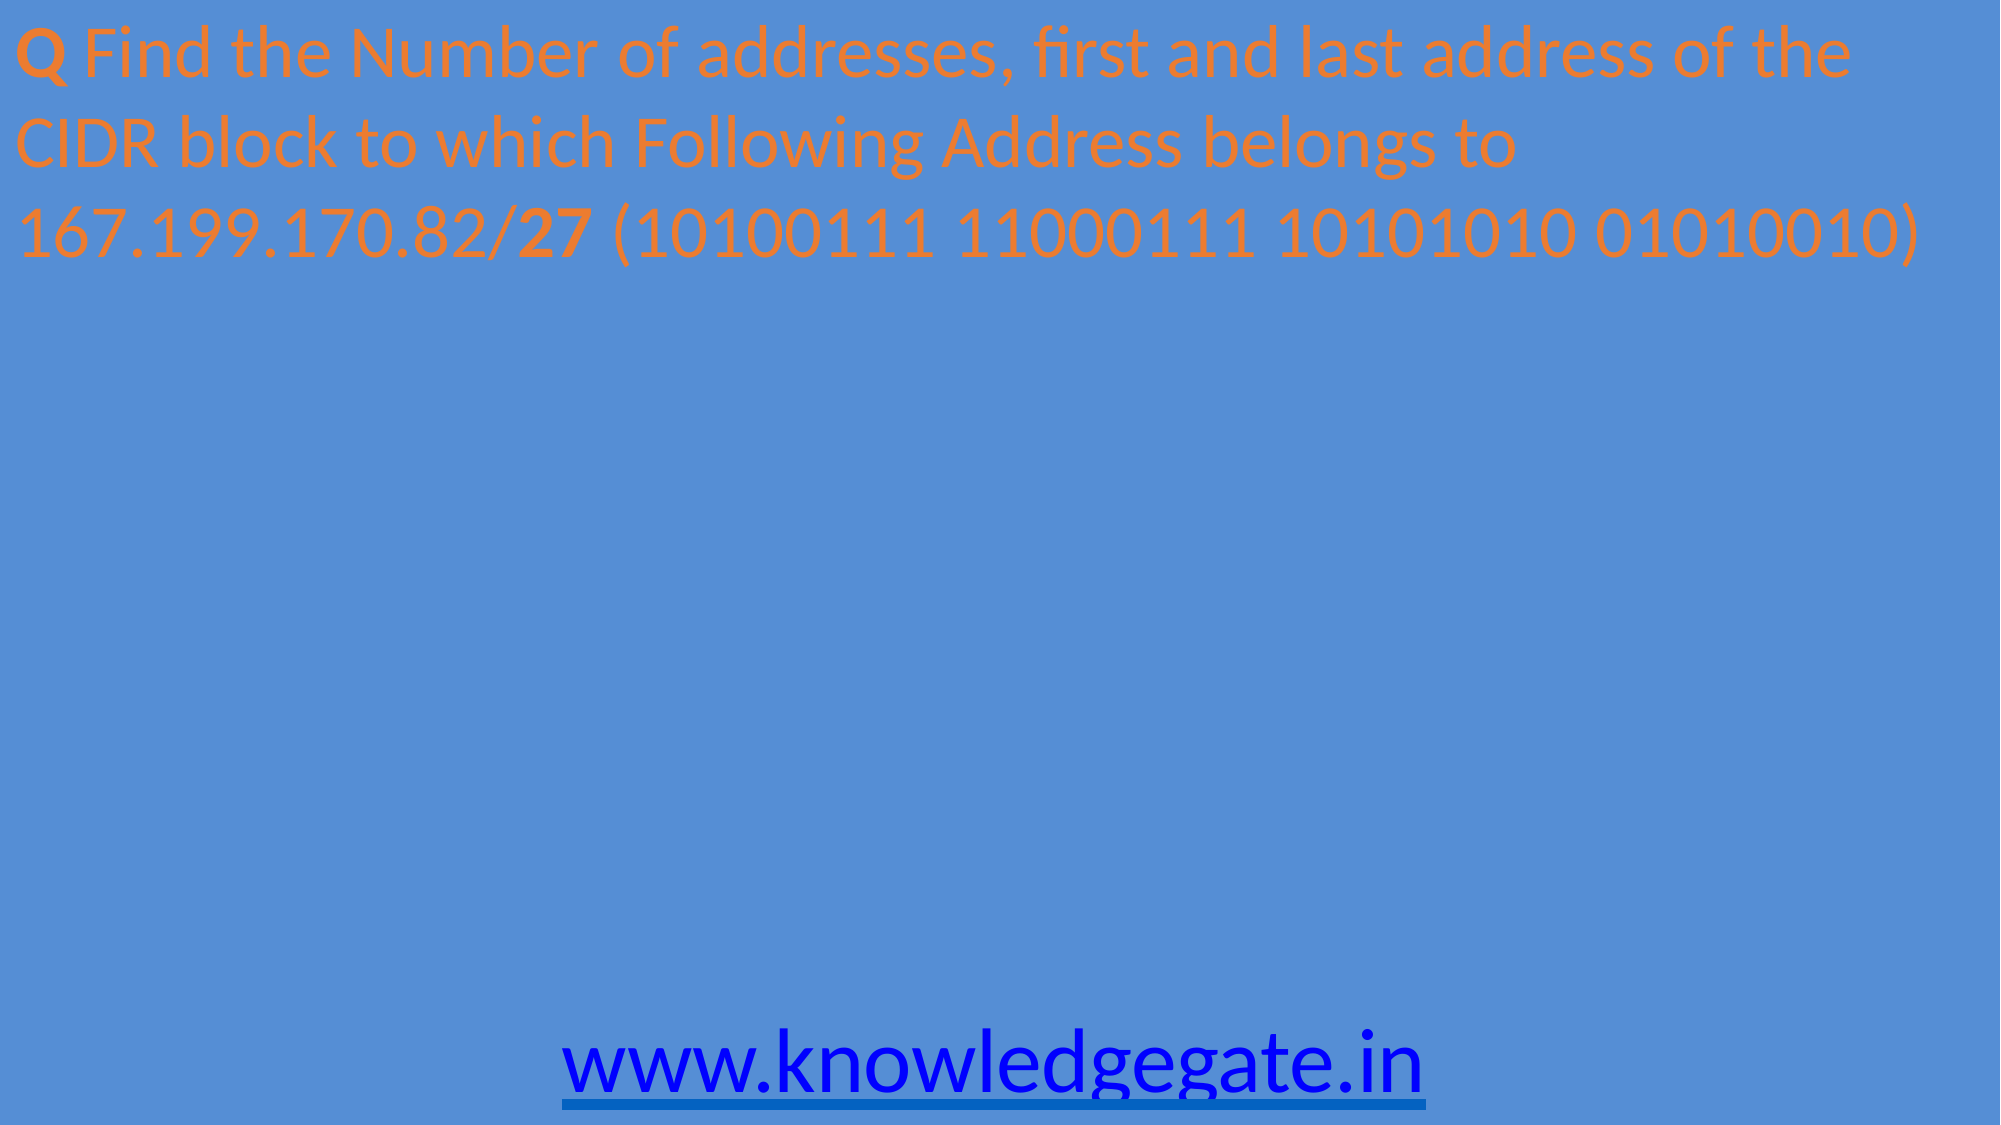

# Q Find the Number of addresses, first and last address of the  CIDR block to which Following Address belongs to  167.199.170.82/27 (10100111 11000111 10101010 01010010)
www.knowledgegate.in